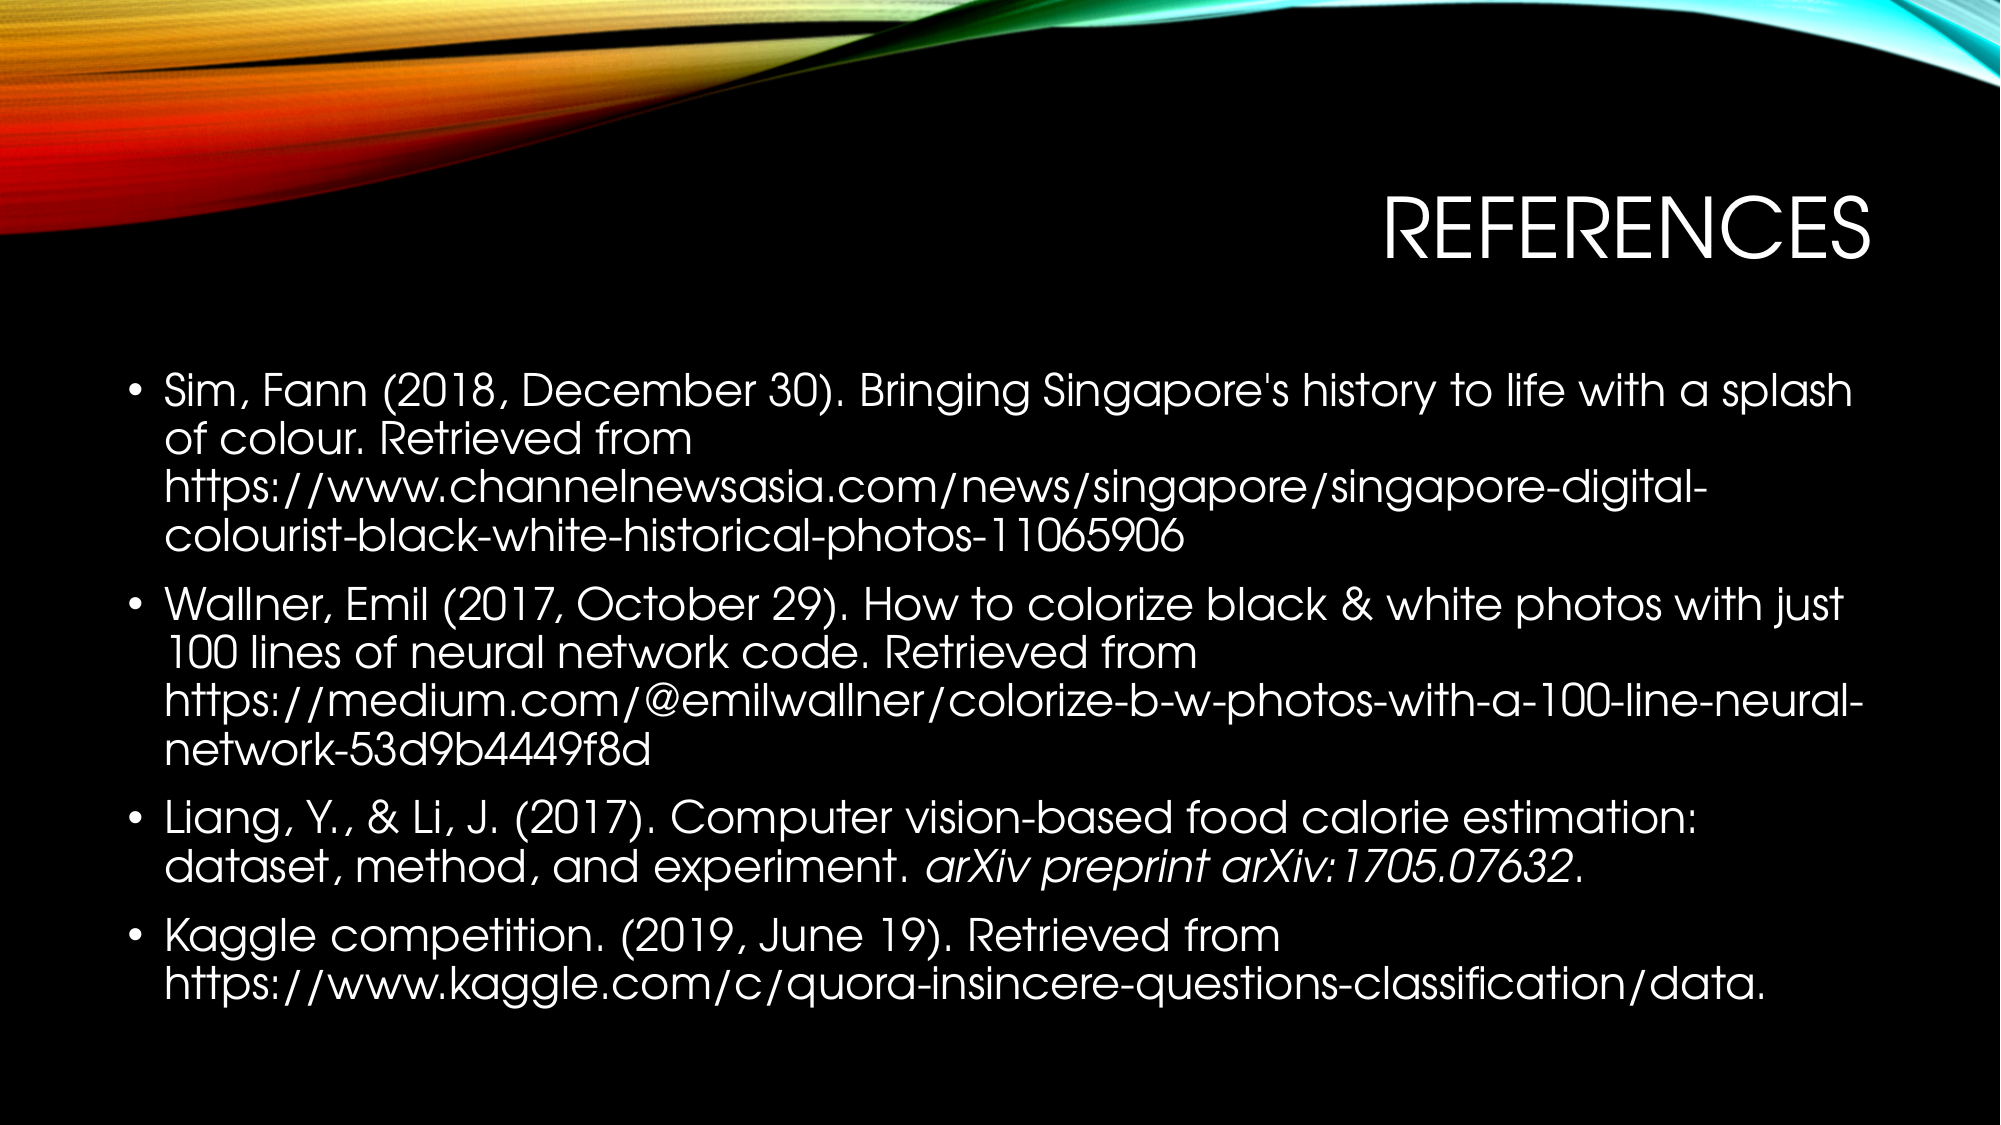

# References
Sim, Fann (2018, December 30). Bringing Singapore's history to life with a splash of colour. Retrieved from https://www.channelnewsasia.com/news/singapore/singapore-digital-colourist-black-white-historical-photos-11065906
Wallner, Emil (2017, October 29). How to colorize black & white photos with just 100 lines of neural network code. Retrieved from https://medium.com/@emilwallner/colorize-b-w-photos-with-a-100-line-neural-network-53d9b4449f8d
Liang, Y., & Li, J. (2017). Computer vision-based food calorie estimation: dataset, method, and experiment. arXiv preprint arXiv:1705.07632.
Kaggle competition. (2019, June 19). Retrieved from https://www.kaggle.com/c/quora-insincere-questions-classification/data.